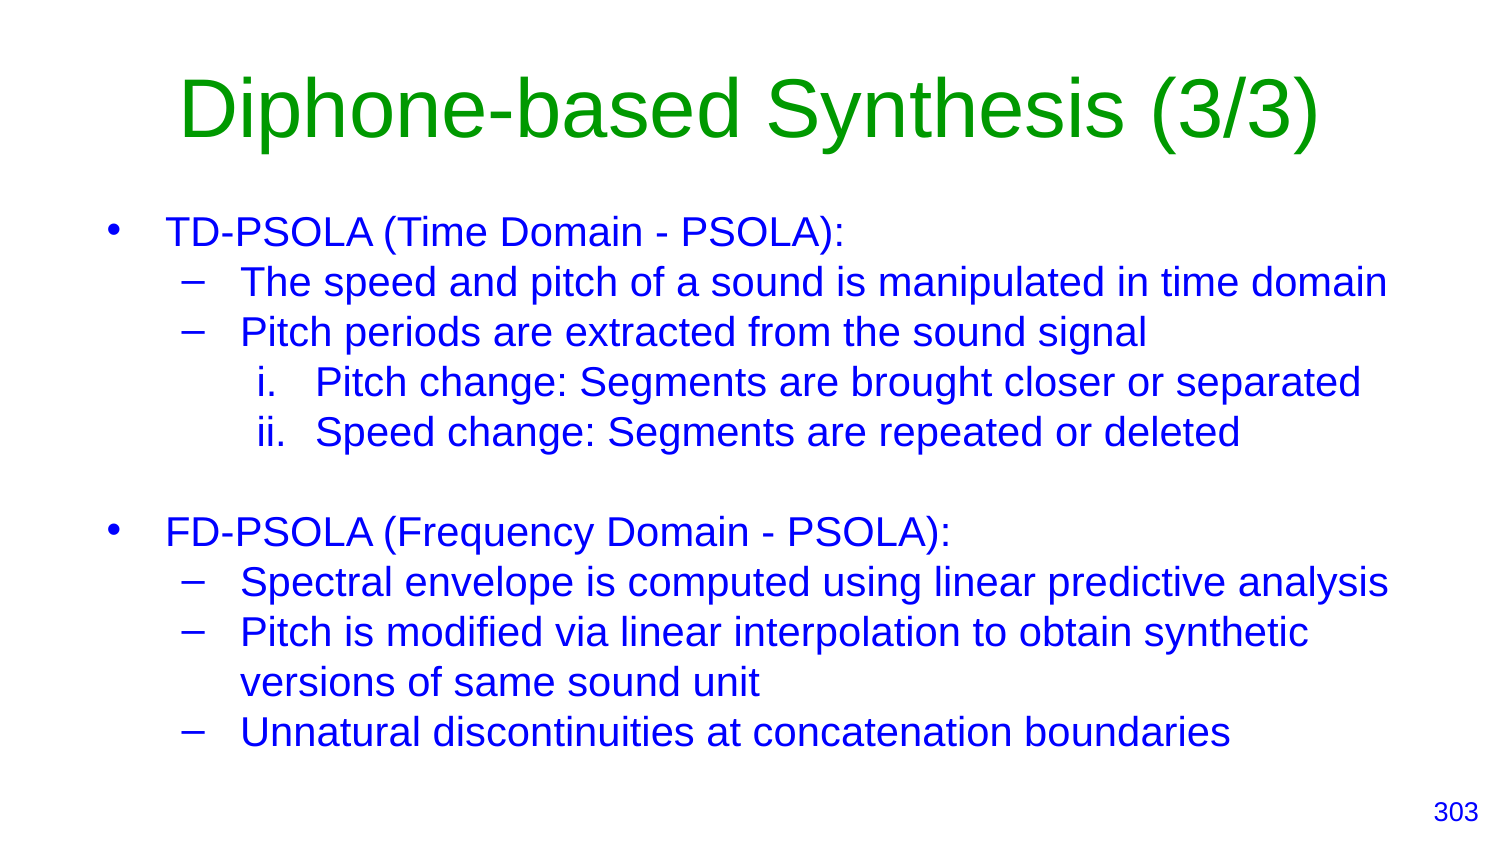

# Diphone-based Synthesis (3/3)
TD-PSOLA (Time Domain - PSOLA):
The speed and pitch of a sound is manipulated in time domain
Pitch periods are extracted from the sound signal
Pitch change: Segments are brought closer or separated
Speed change: Segments are repeated or deleted
FD-PSOLA (Frequency Domain - PSOLA):
Spectral envelope is computed using linear predictive analysis
Pitch is modified via linear interpolation to obtain synthetic versions of same sound unit
Unnatural discontinuities at concatenation boundaries
303